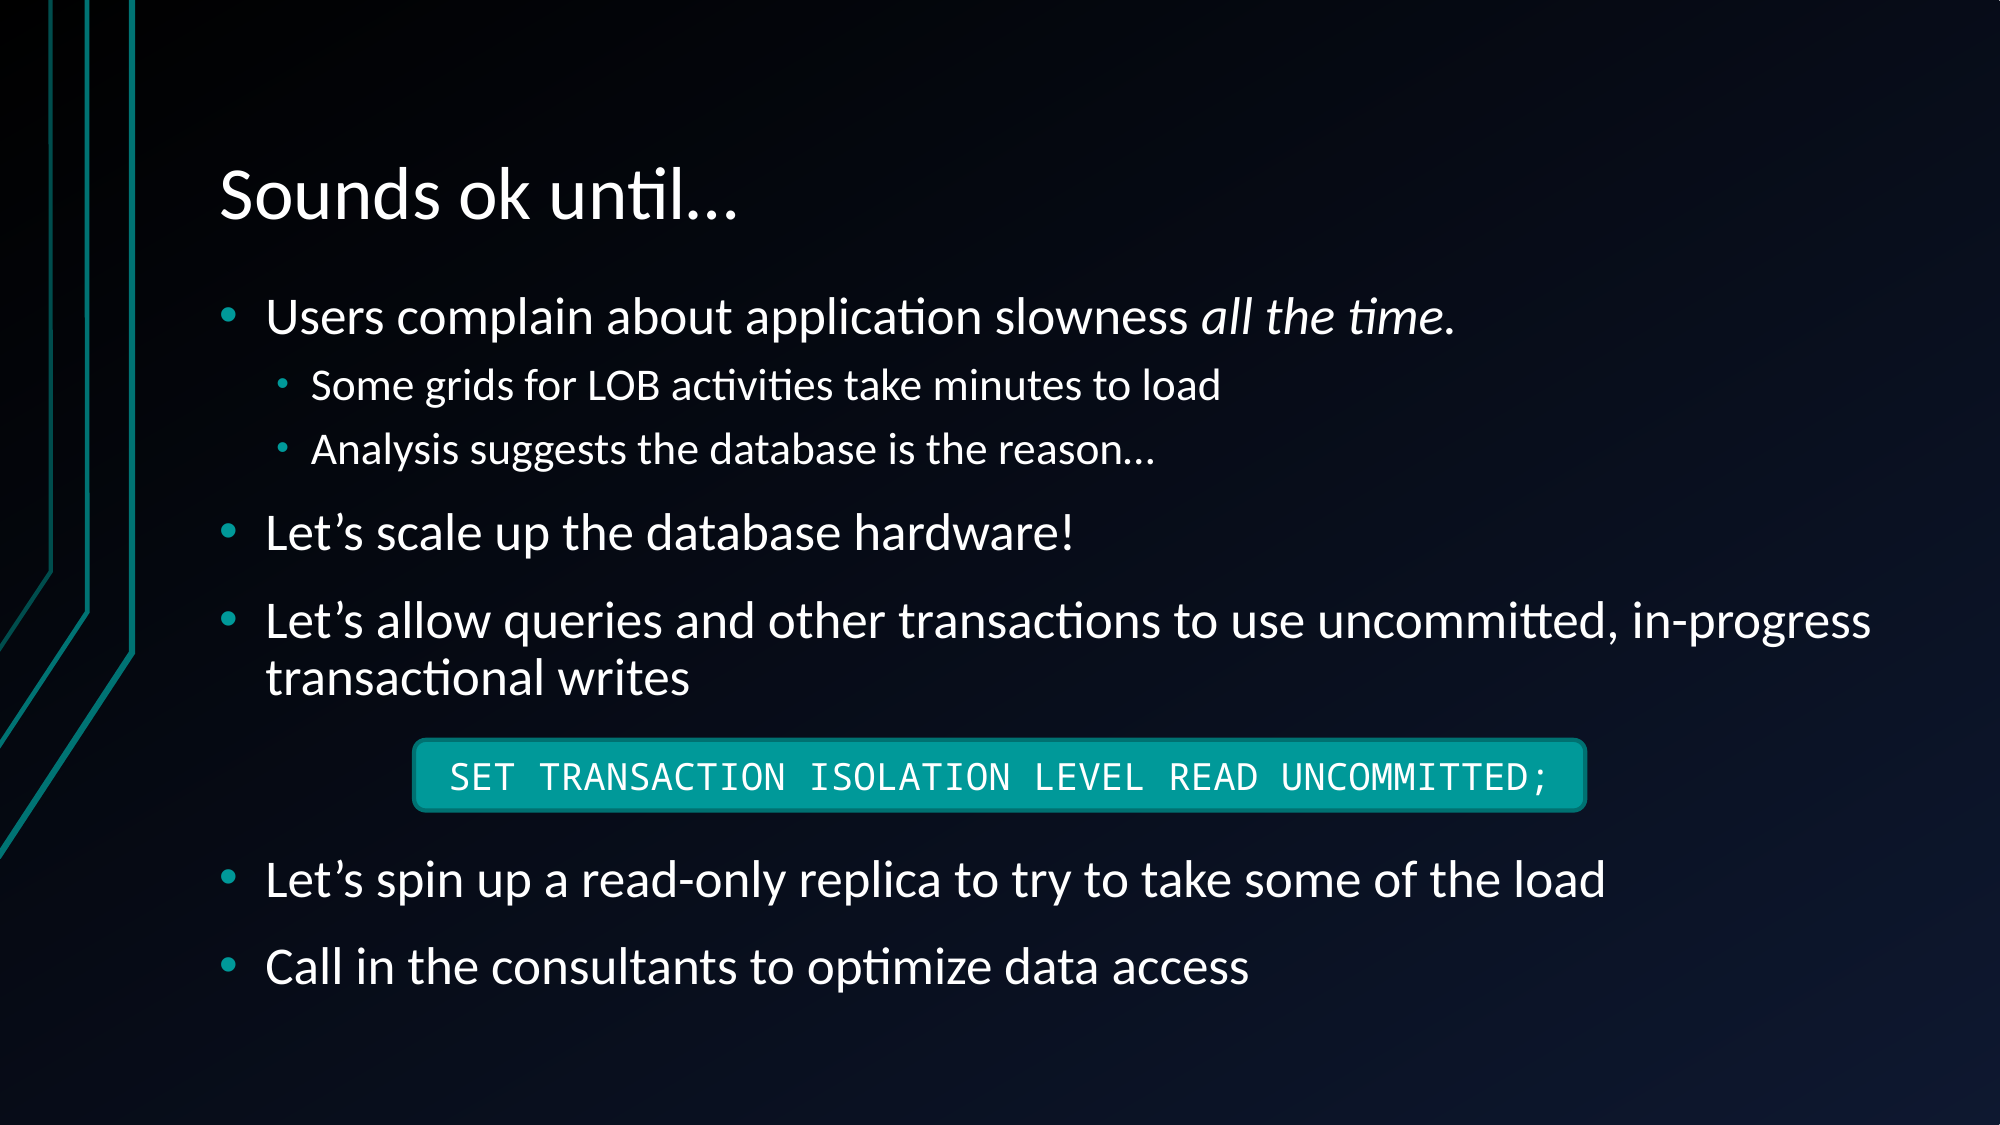

# Sounds ok until…
Users complain about application slowness all the time.
Some grids for LOB activities take minutes to load
Analysis suggests the database is the reason…
Let’s scale up the database hardware!
Let’s allow queries and other transactions to use uncommitted, in-progress transactional writes
Let’s spin up a read-only replica to try to take some of the load
Call in the consultants to optimize data access

SET TRANSACTION ISOLATION LEVEL READ UNCOMMITTED;